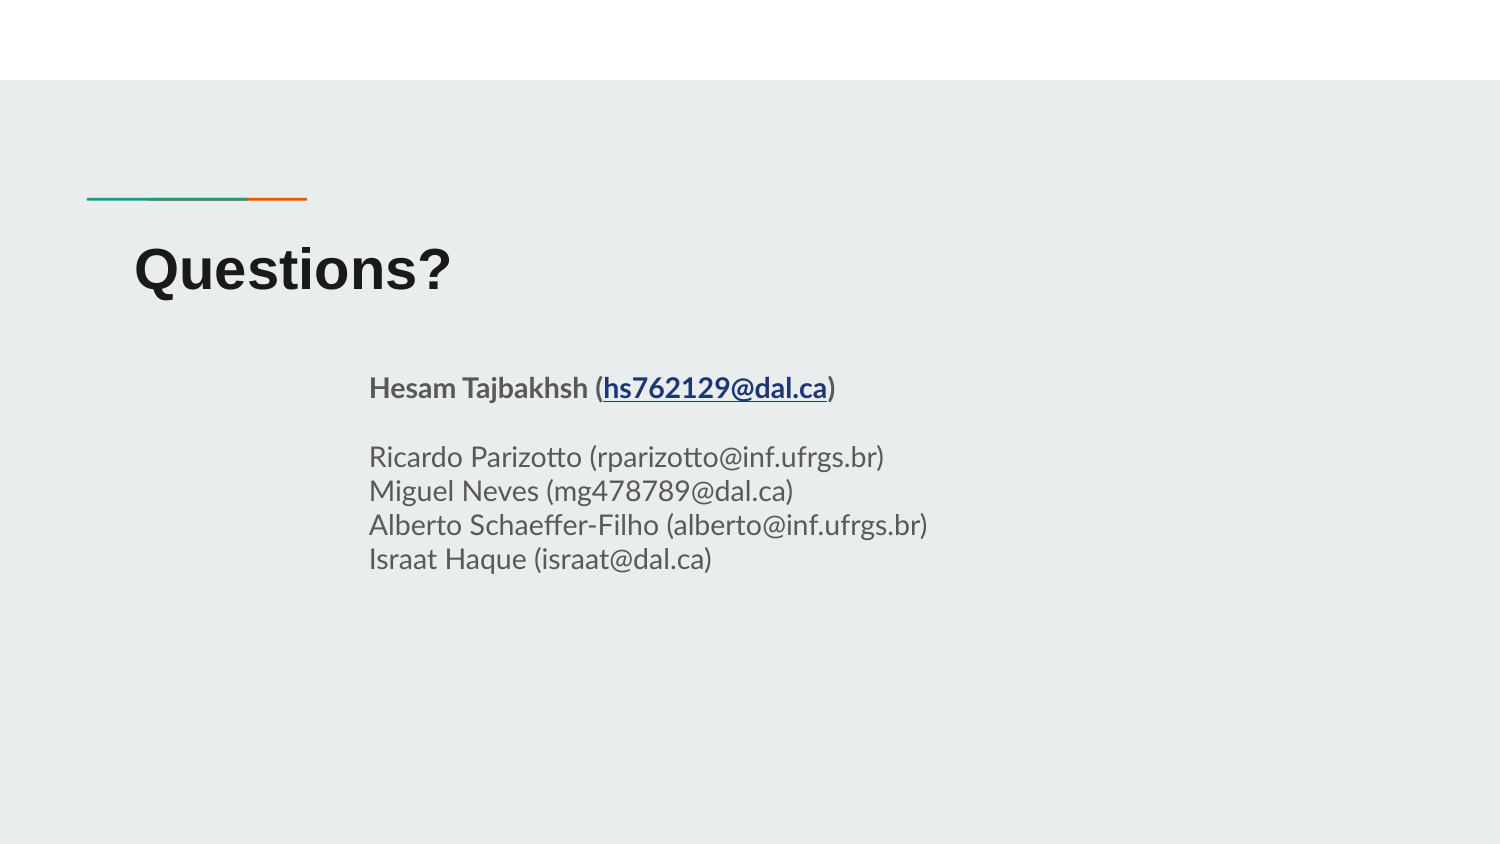

# Questions?
Hesam Tajbakhsh (hs762129@dal.ca)

Ricardo Parizotto (rparizotto@inf.ufrgs.br)
Miguel Neves (mg478789@dal.ca)
Alberto Schaeffer-Filho (alberto@inf.ufrgs.br)
Israat Haque (israat@dal.ca)